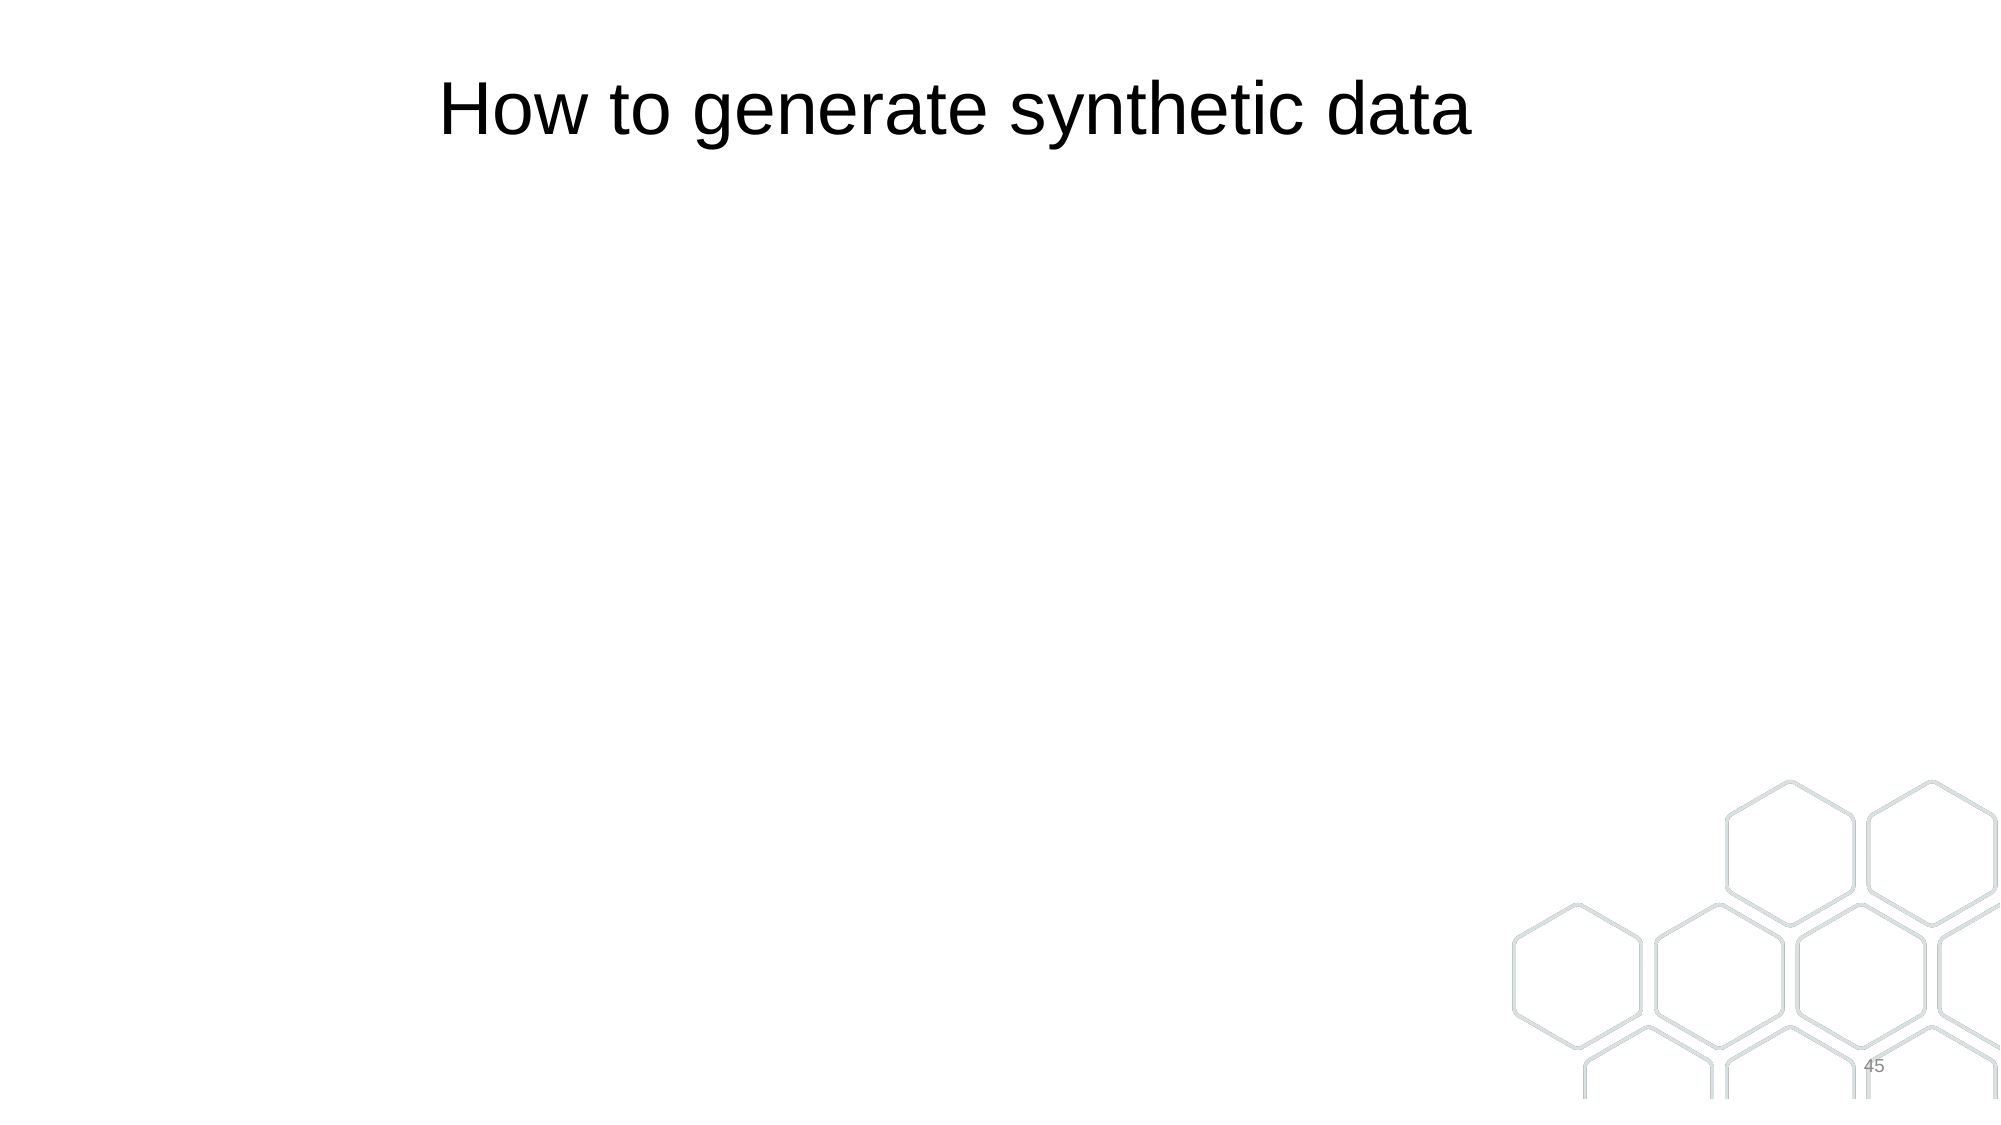

# How to generate synthetic data
45